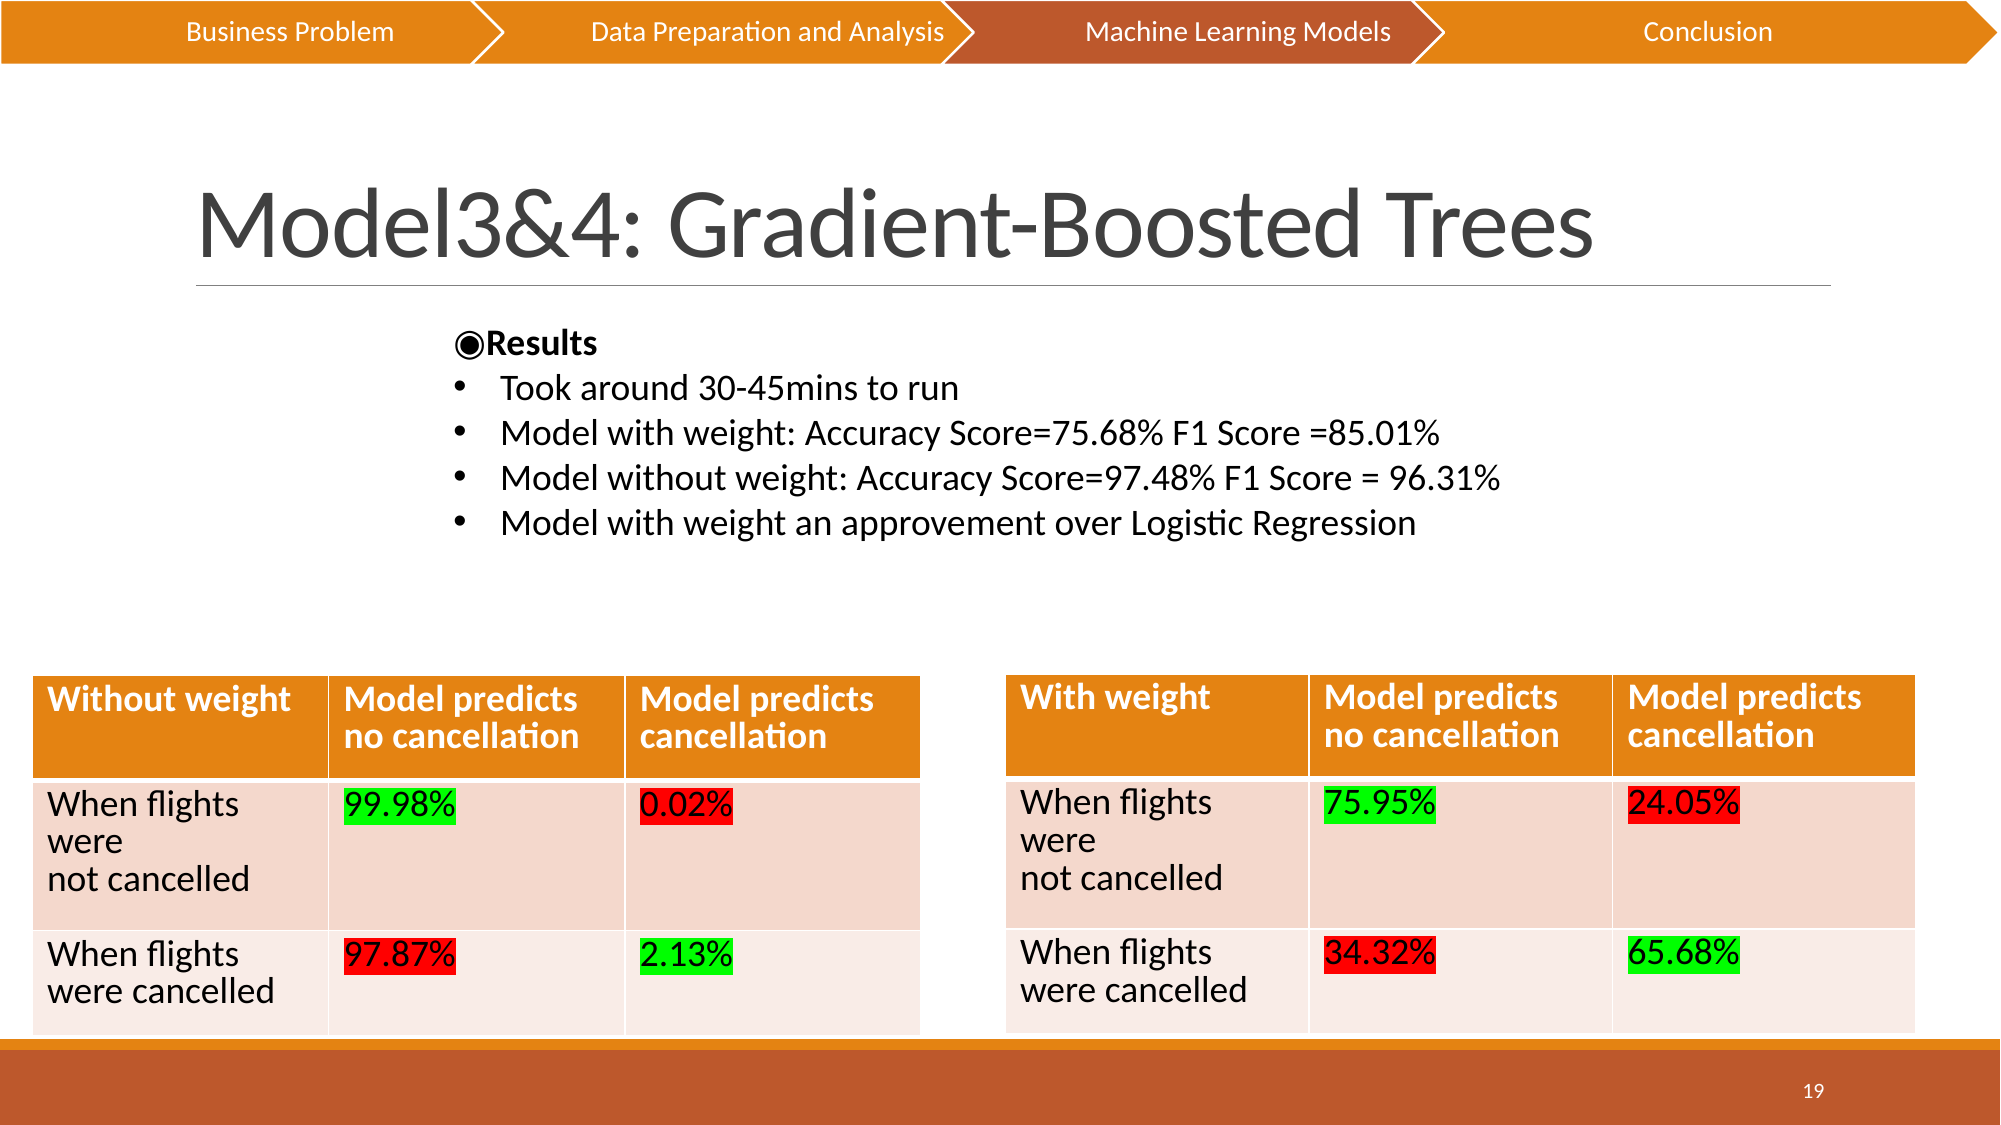

Business Problem
Data Preparation and Analysis
Machine Learning Models
Conclusion
# Model3&4: Gradient-Boosted Trees
◉Results
Took around 30-45mins to run
Model with weight: Accuracy Score=75.68% F1 Score =85.01%
Model without weight: Accuracy Score=97.48% F1 Score = 96.31%
Model with weight an approvement over Logistic Regression

| With weight | Model predicts no cancellation | Model predicts cancellation |
| --- | --- | --- |
| When flights were not cancelled | 75.95% | 24.05% |
| When flights were cancelled | 34.32% | 65.68% |
| Without weight | Model predicts no cancellation | Model predicts cancellation |
| --- | --- | --- |
| When flights were not cancelled | 99.98% | 0.02% |
| When flights were cancelled | 97.87% | 2.13% |
19